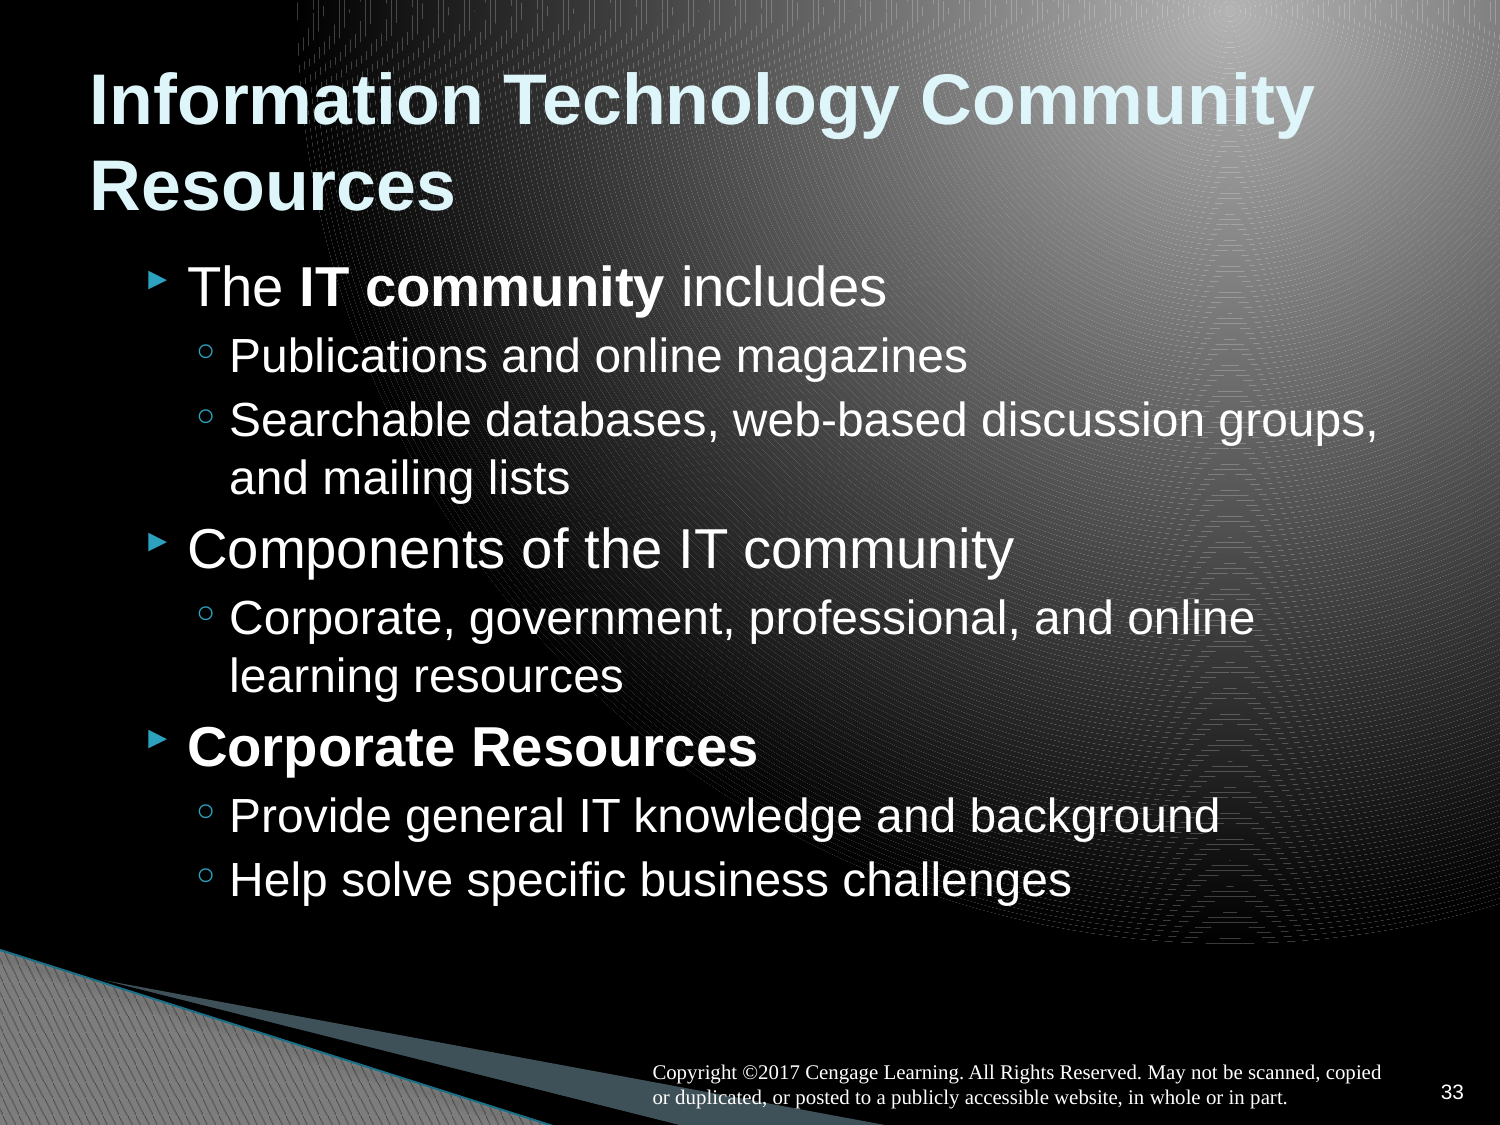

# Information Technology Community Resources
The IT community includes
Publications and online magazines
Searchable databases, web-based discussion groups, and mailing lists
Components of the IT community
Corporate, government, professional, and online learning resources
Corporate Resources
Provide general IT knowledge and background
Help solve specific business challenges
33